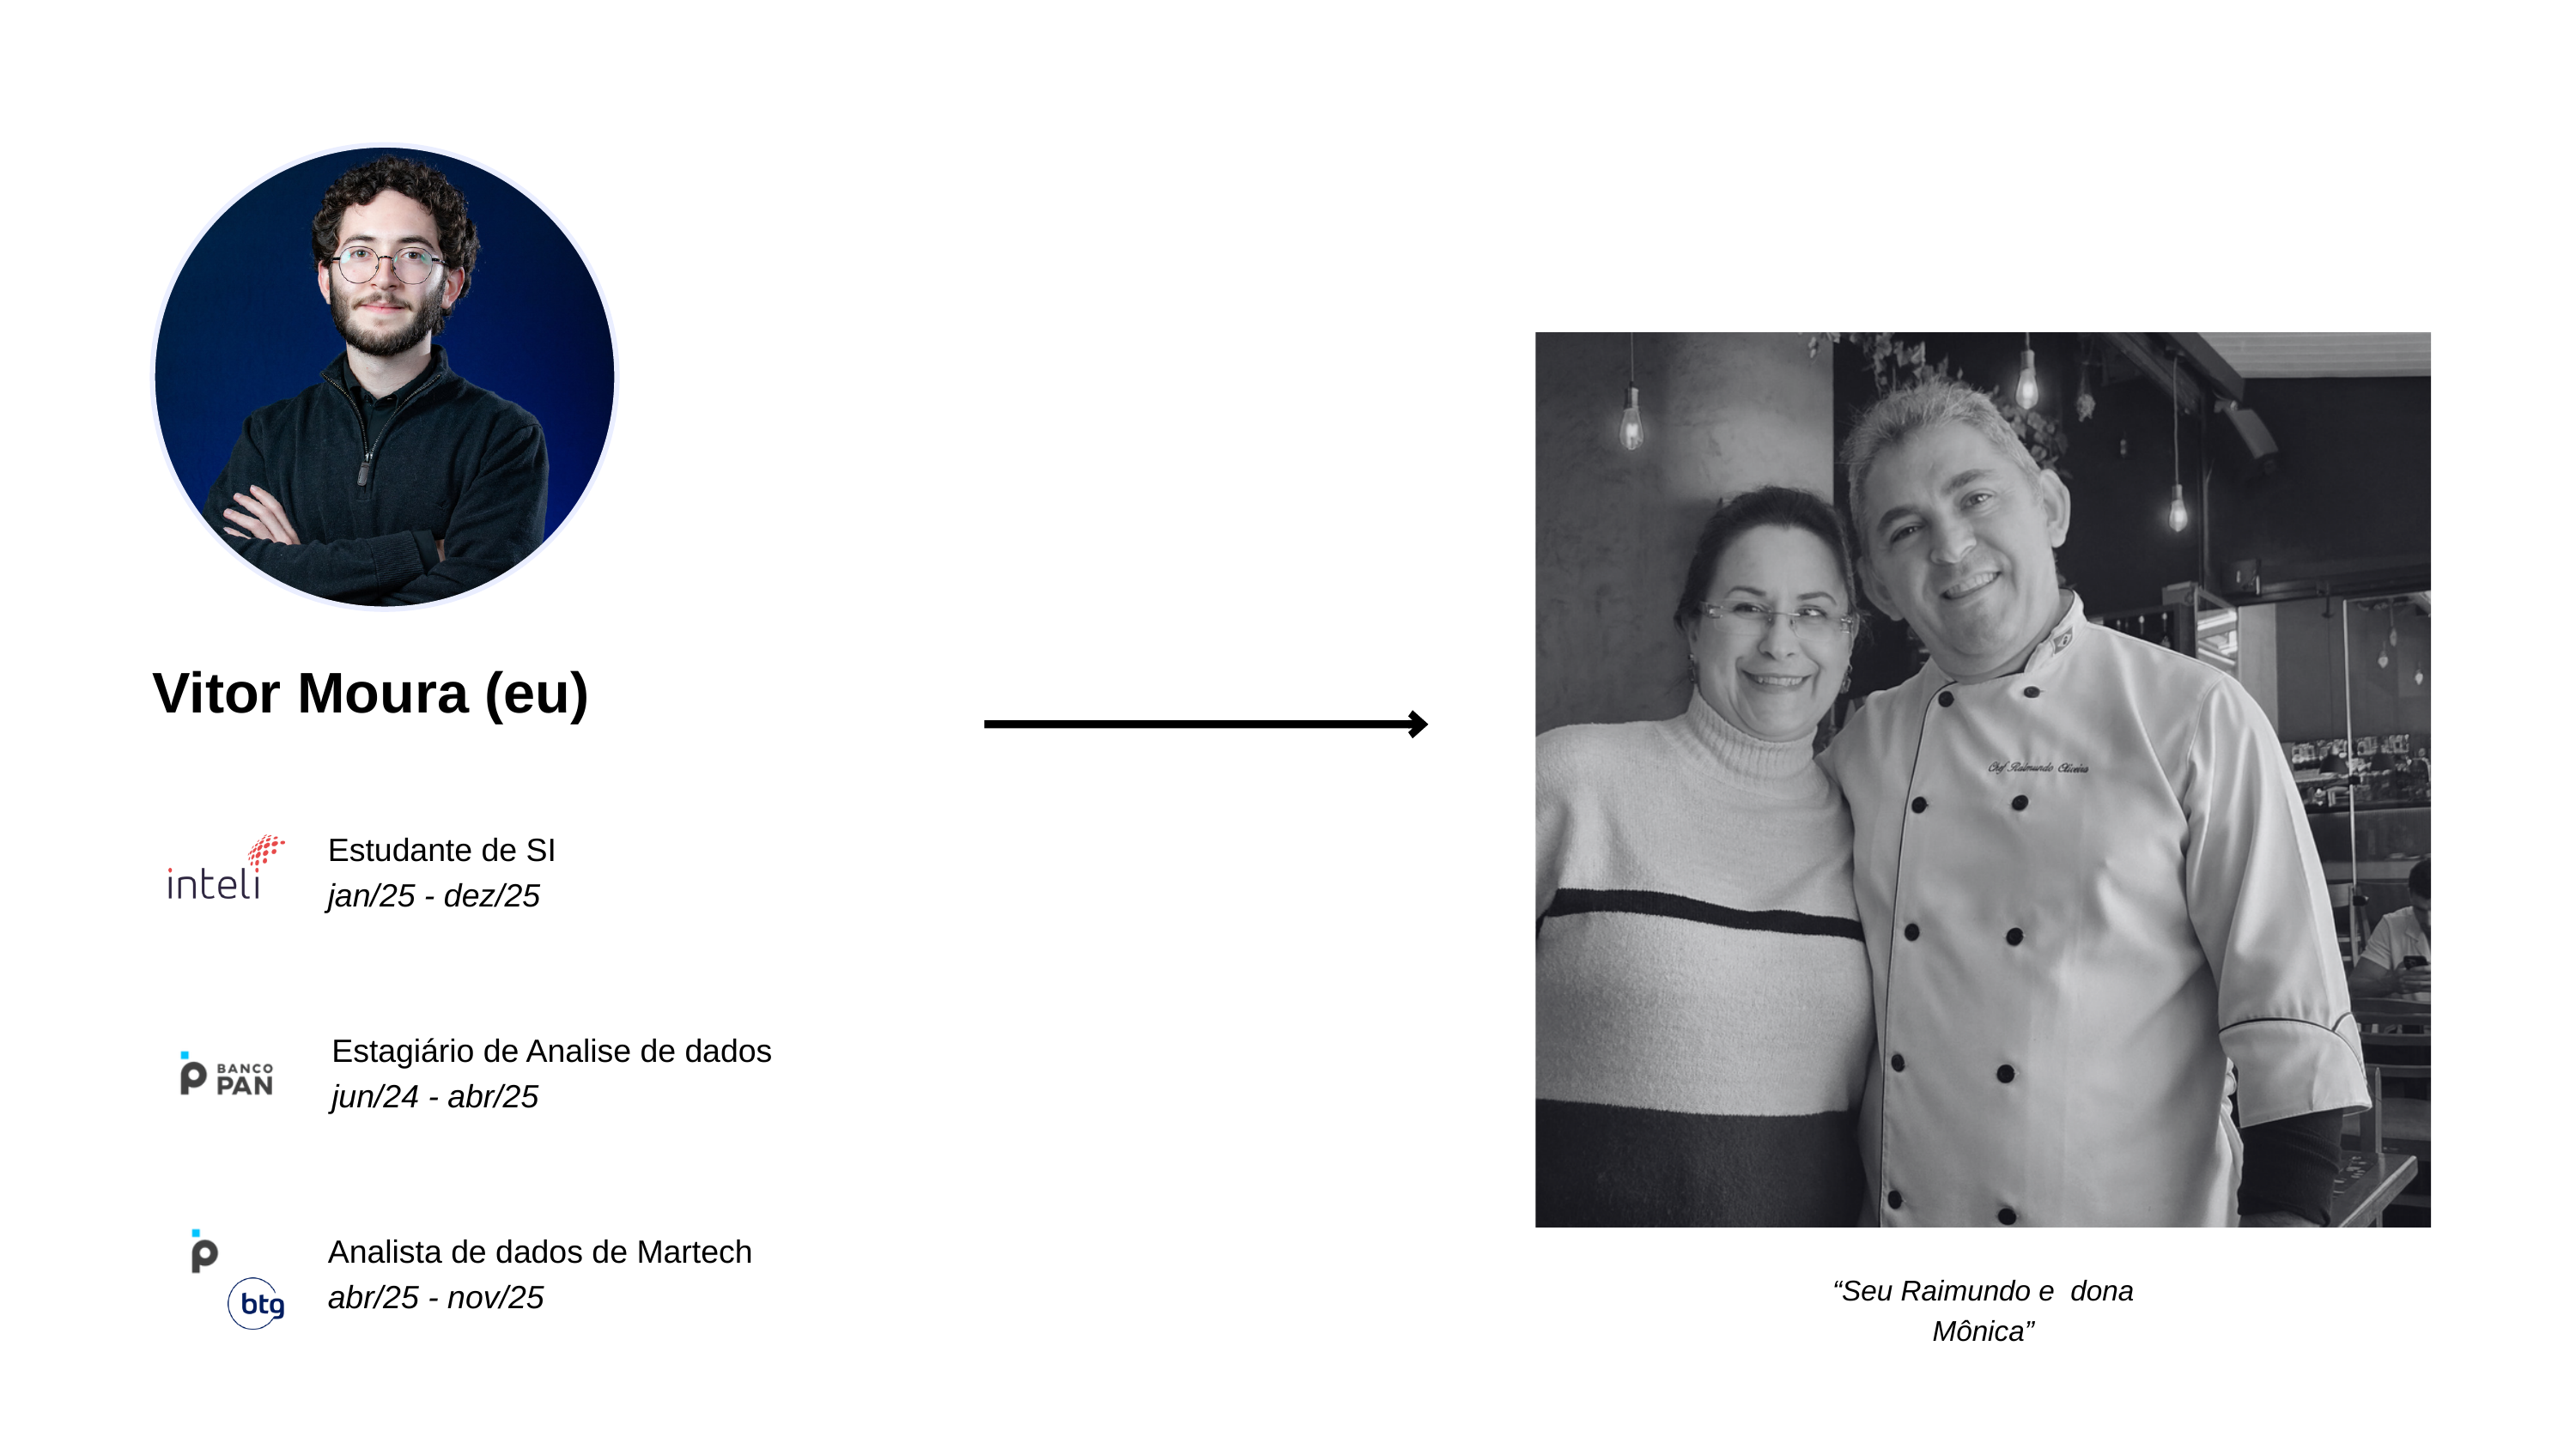

Vitor Moura (eu)

Estudante de SI
jan/25 - dez/25

Estagiário de Analise de dados
jun/24 - abr/25

Analista de dados de Martech
abr/25 - nov/25
“Seu Raimundo e  dona Mônica”